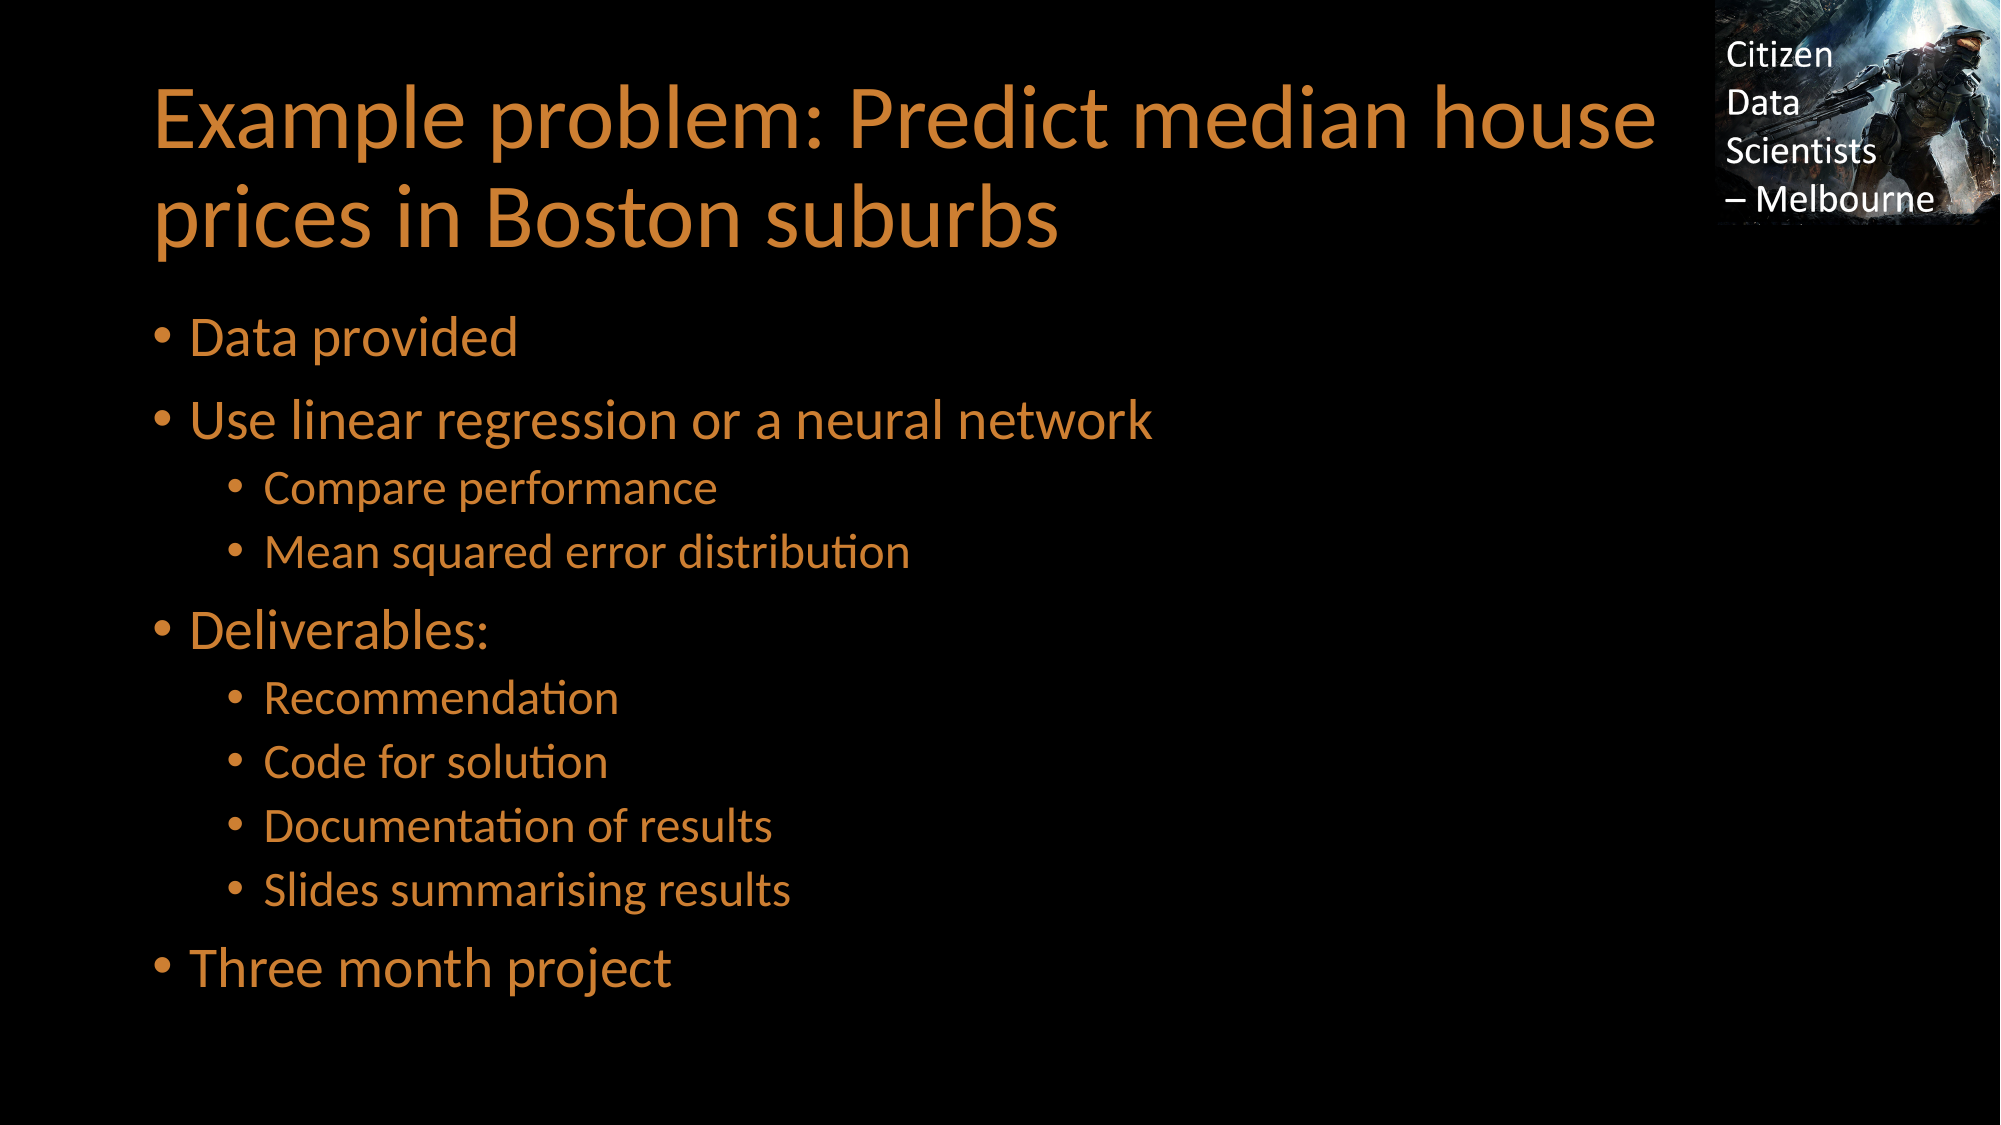

# Example problem: Predict median house prices in Boston suburbs
Data provided
Use linear regression or a neural network
Compare performance
Mean squared error distribution
Deliverables:
Recommendation
Code for solution
Documentation of results
Slides summarising results
Three month project